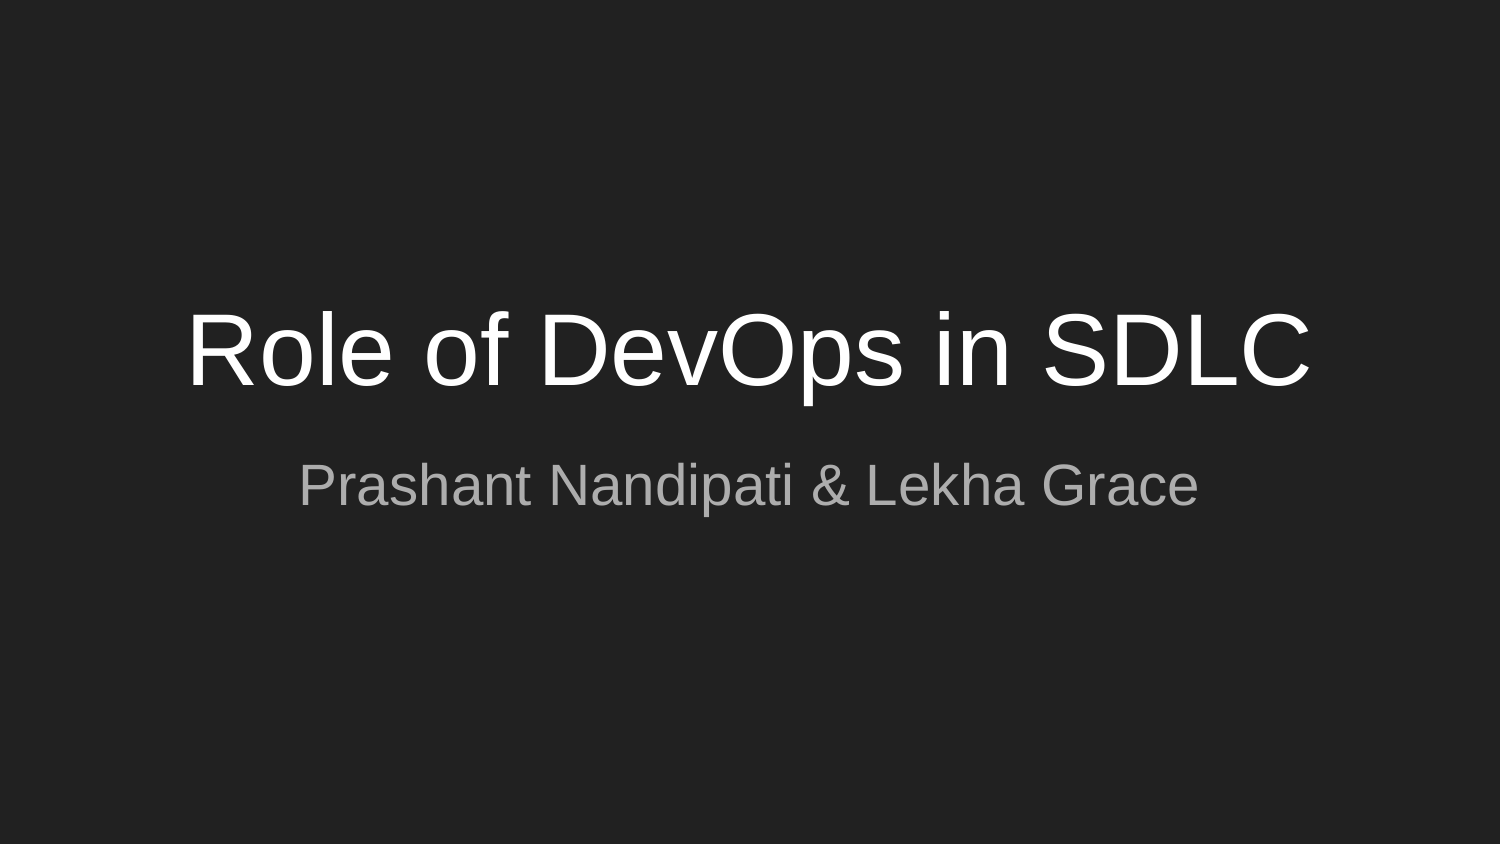

# Role of DevOps in SDLC
Prashant Nandipati & Lekha Grace